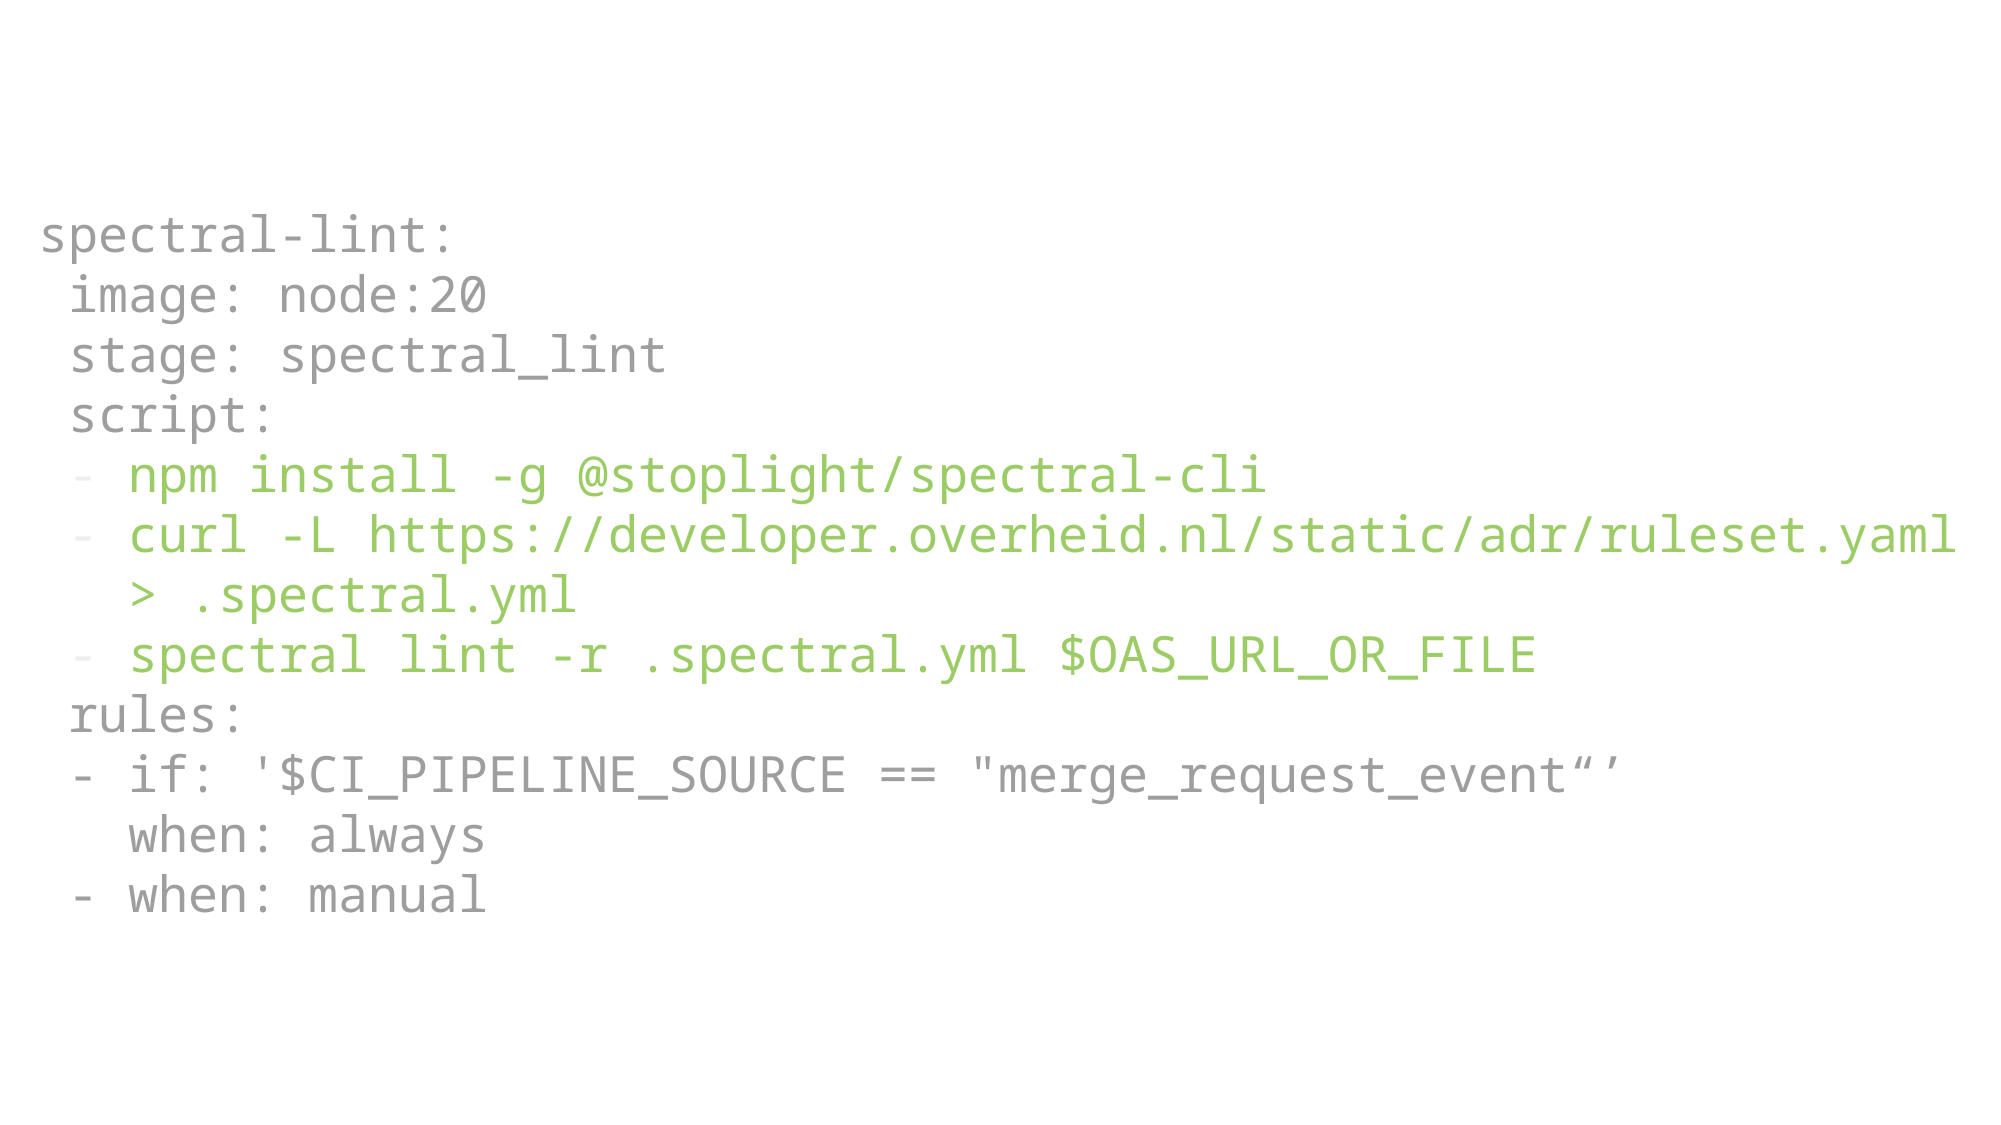

spectral-lint:
 image: node:20
 stage: spectral_lint
 script:
 - npm install -g @stoplight/spectral-cli
 - curl -L https://developer.overheid.nl/static/adr/ruleset.yaml
   > .spectral.yml
 - spectral lint -r .spectral.yml $OAS_URL_OR_FILE
 rules:
 - if: '$CI_PIPELINE_SOURCE == "merge_request_event“’
   when: always
 - when: manual